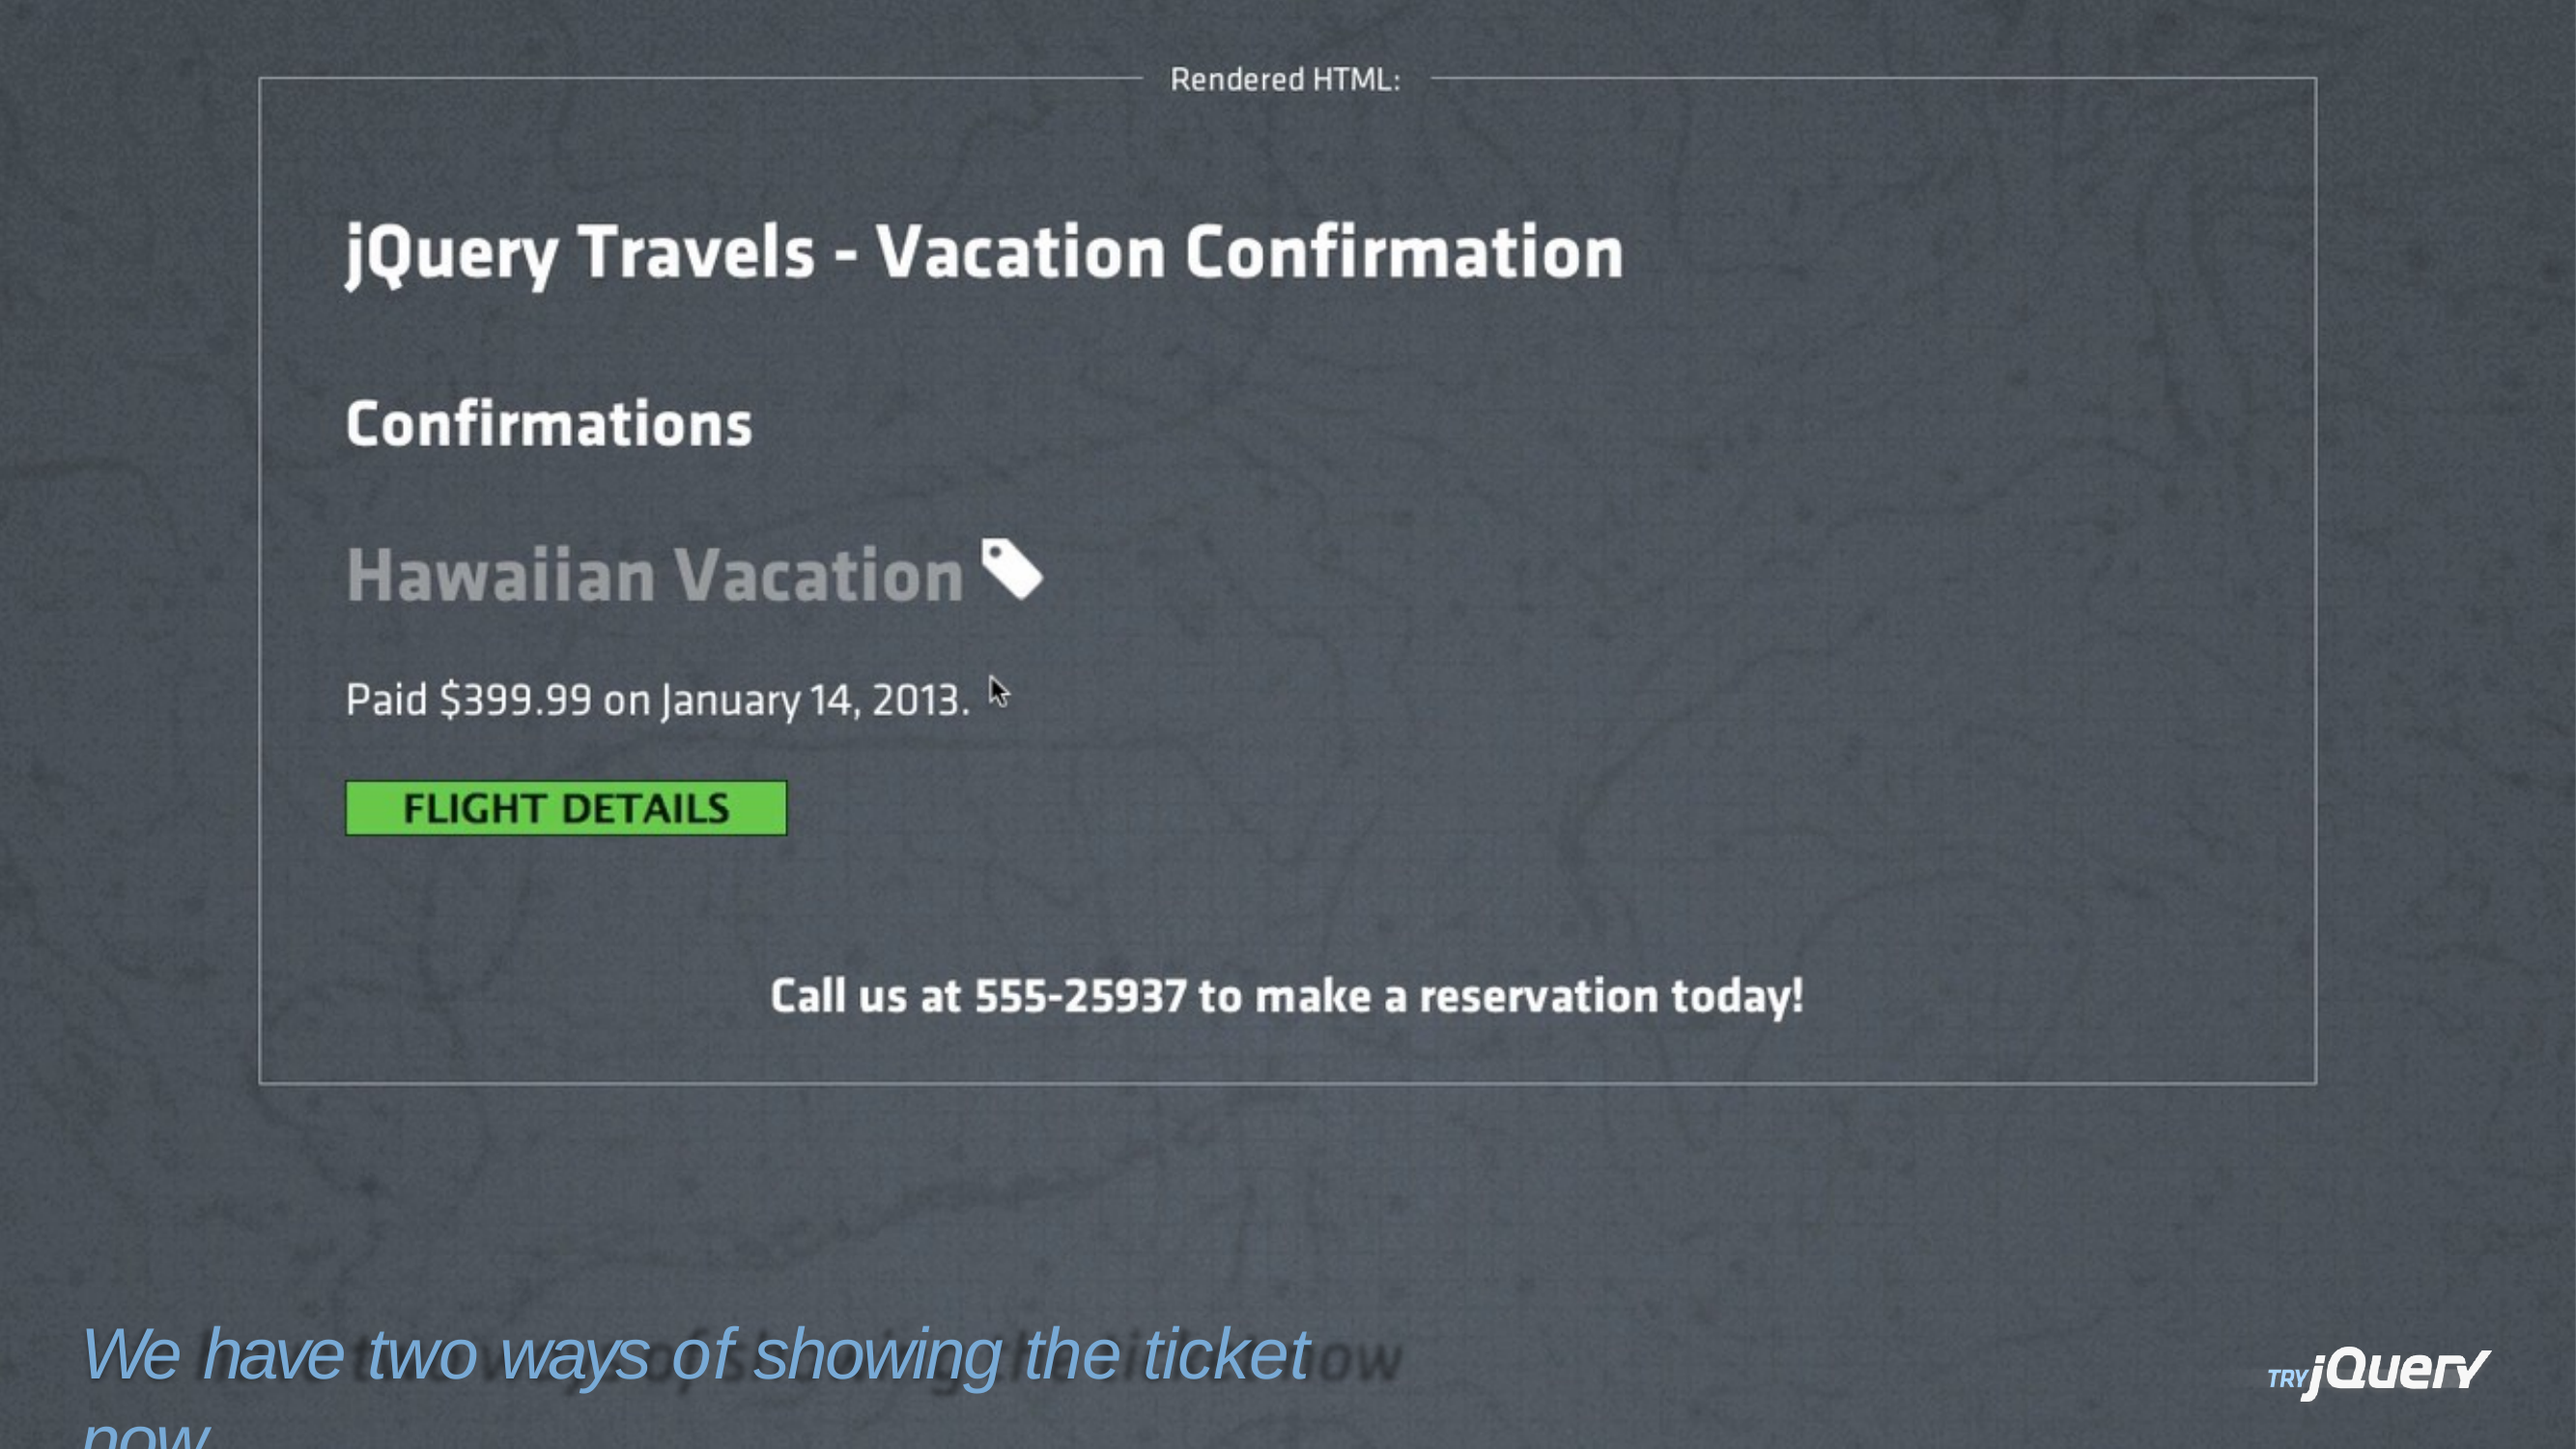

We have two ways of showing the ticket now